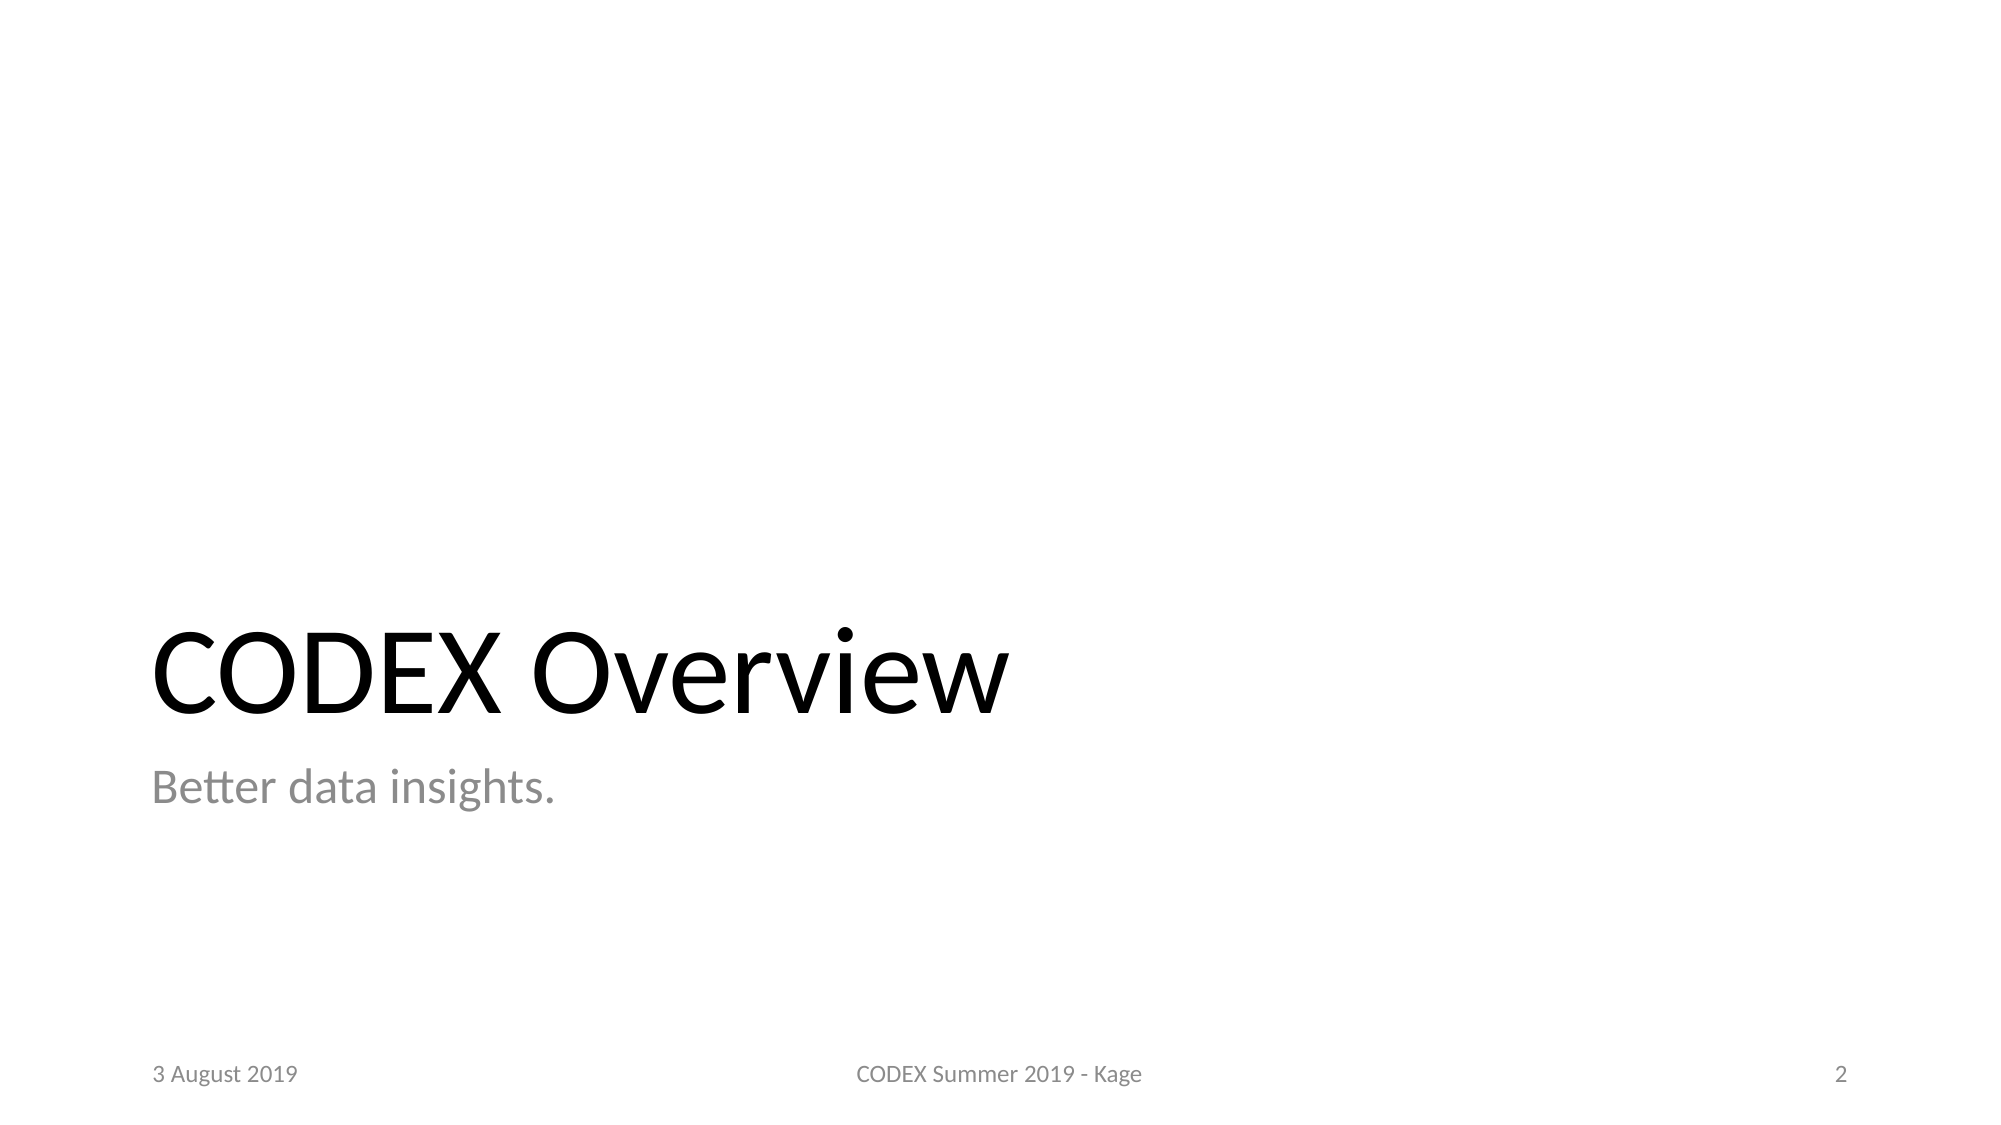

# CODEX Overview
Better data insights.
3 August 2019
CODEX Summer 2019 - Kage
2